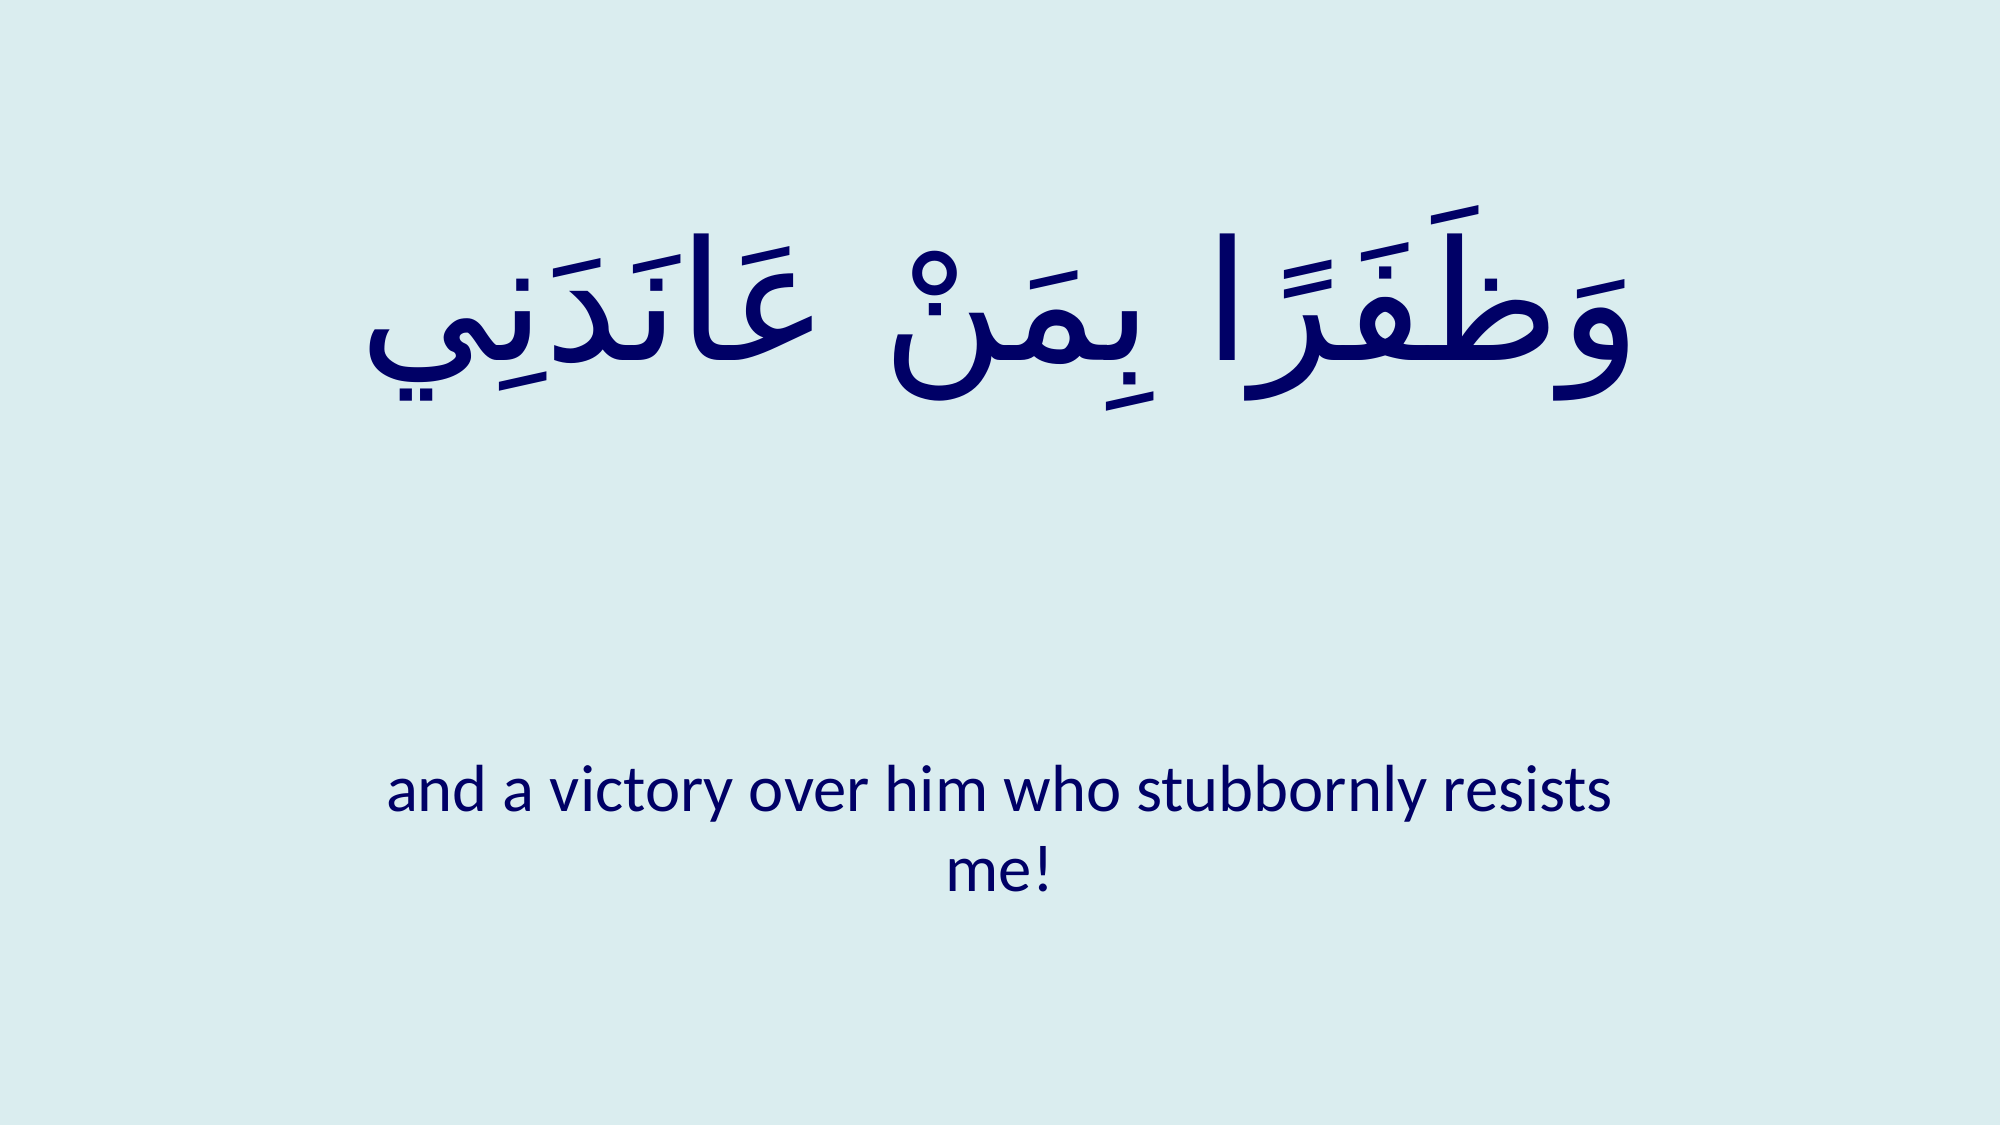

# وَظَفَرًا بِمَنْ عَانَدَنِي
and a victory over him who stubbornly resists me!